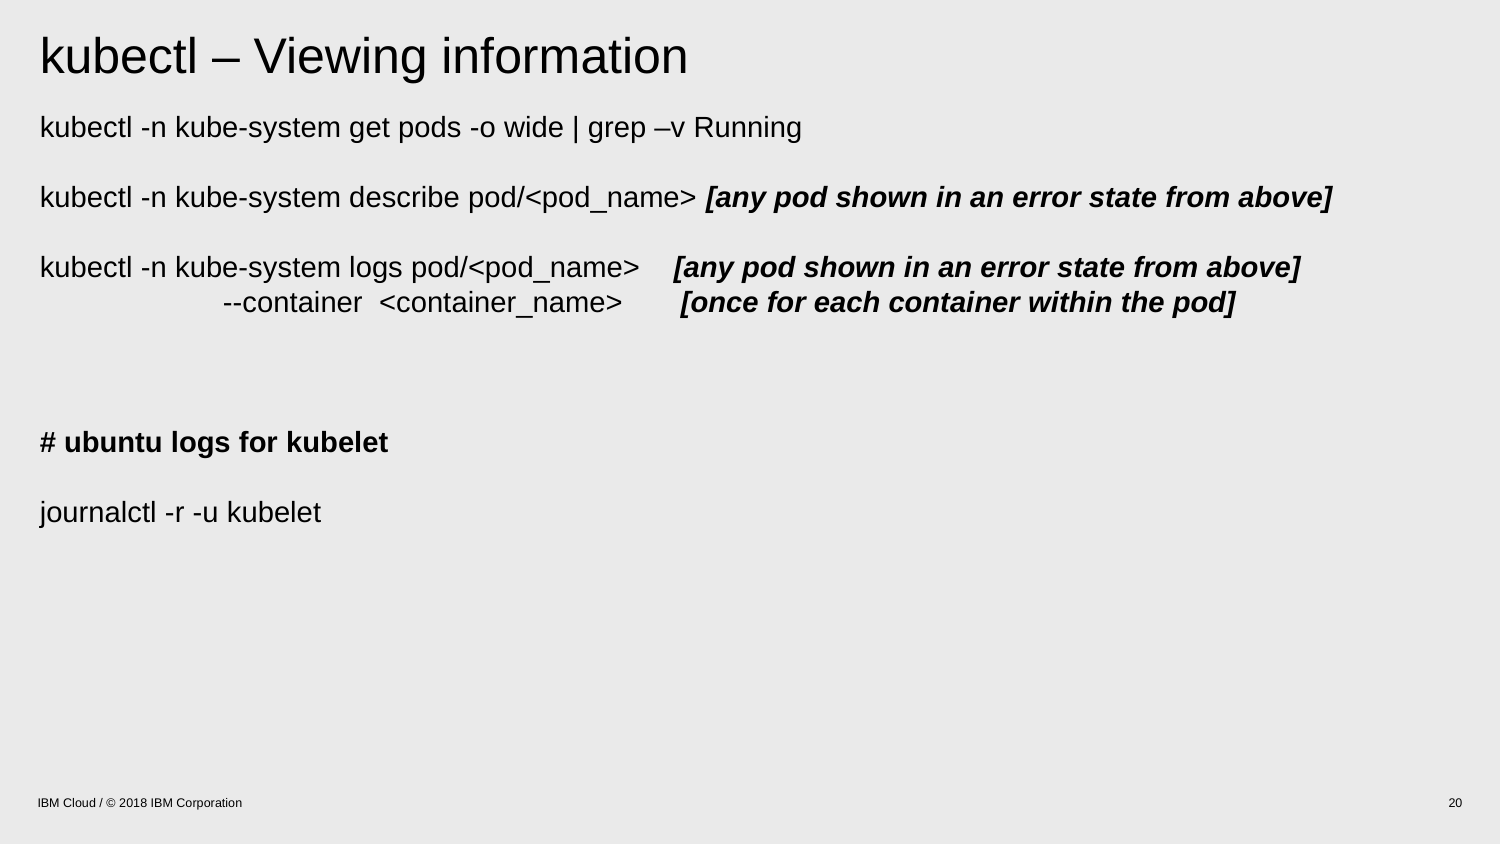

# kubectl – Viewing information
kubectl -n kube-system get pods -o wide | grep –v Running

kubectl -n kube-system describe pod/<pod_name> [any pod shown in an error state from above]

kubectl -n kube-system logs pod/<pod_name>    [any pod shown in an error state from above]
	    --container  <container_name>       [once for each container within the pod]

# ubuntu logs for kubelet

journalctl -r -u kubelet
IBM Cloud / © 2018 IBM Corporation
20